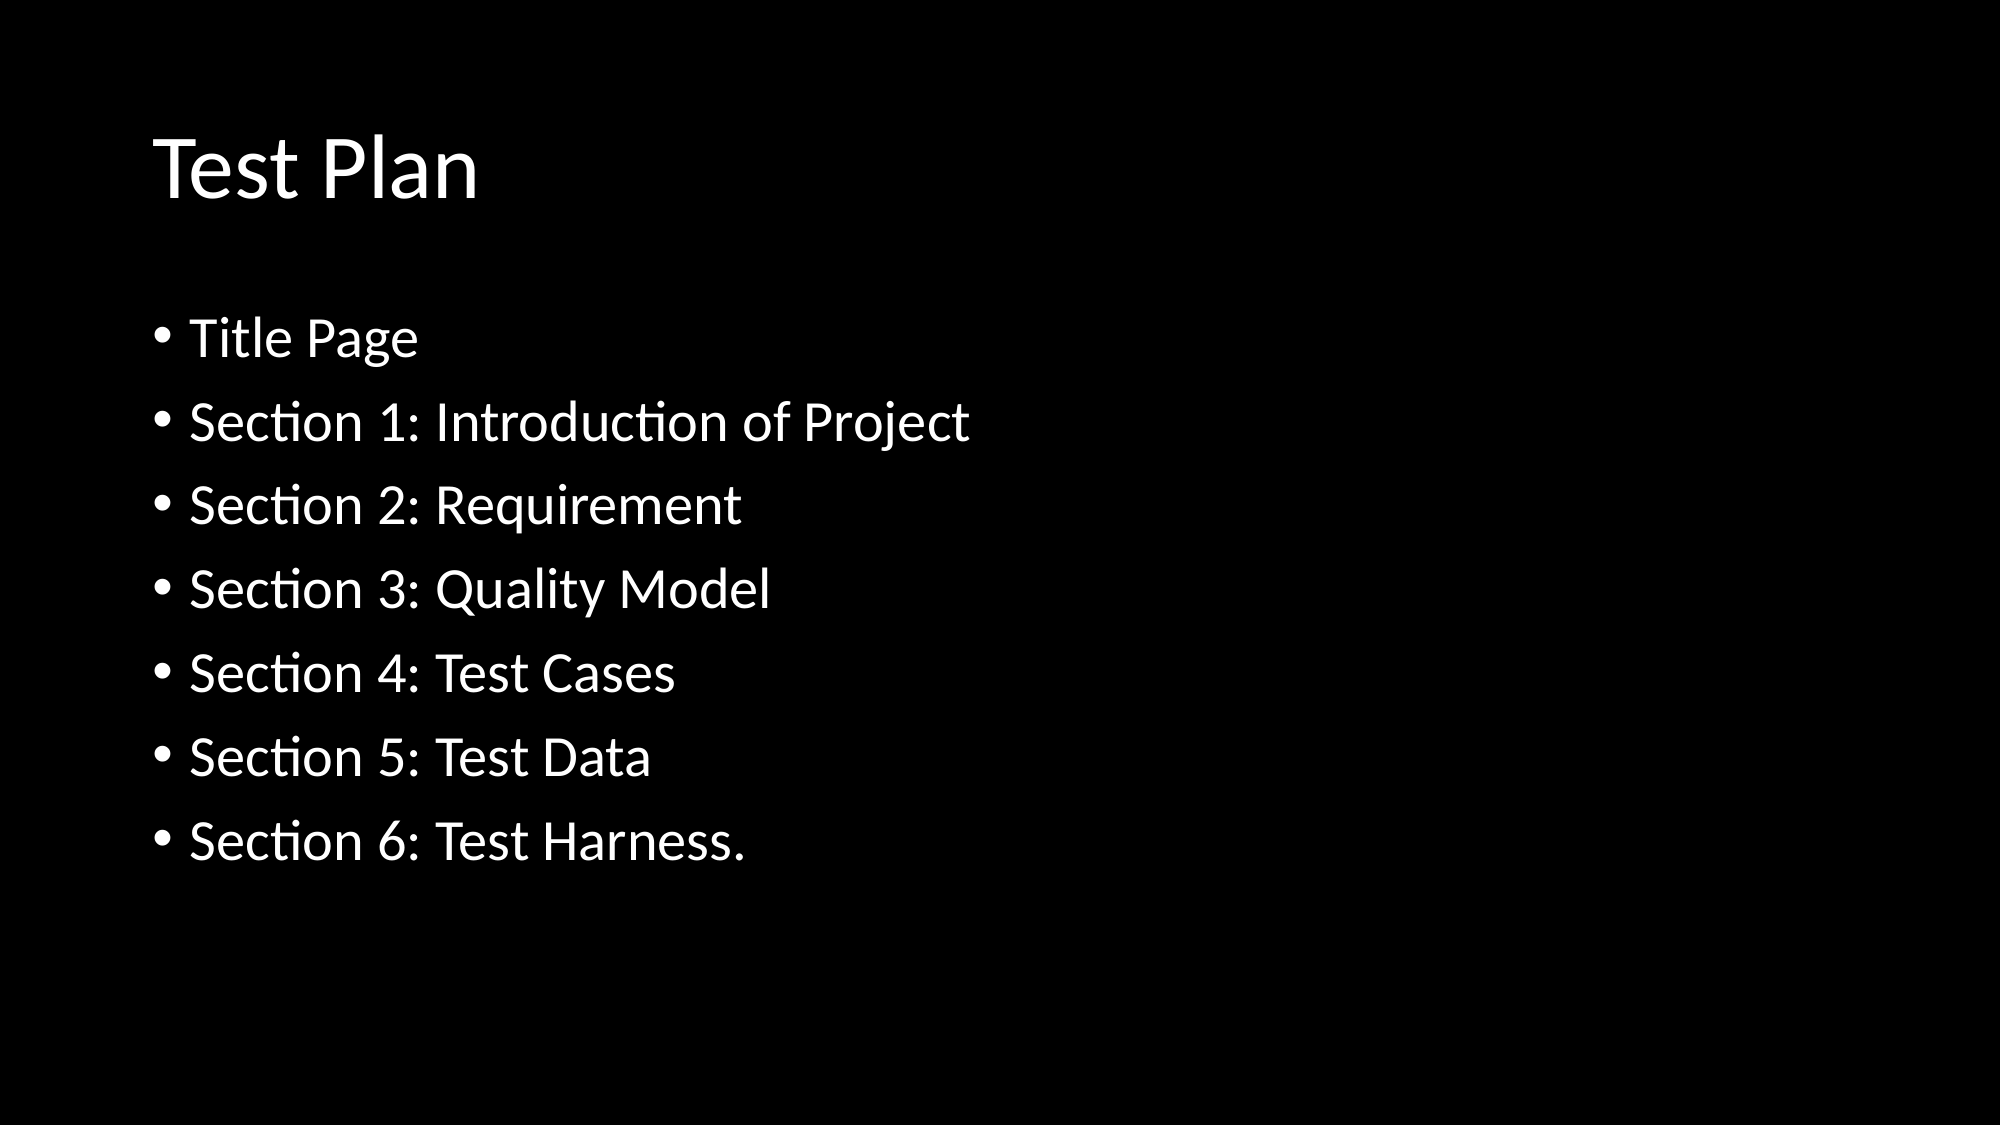

# Test Plan
Title Page
Section 1: Introduction of Project
Section 2: Requirement
Section 3: Quality Model
Section 4: Test Cases
Section 5: Test Data
Section 6: Test Harness.